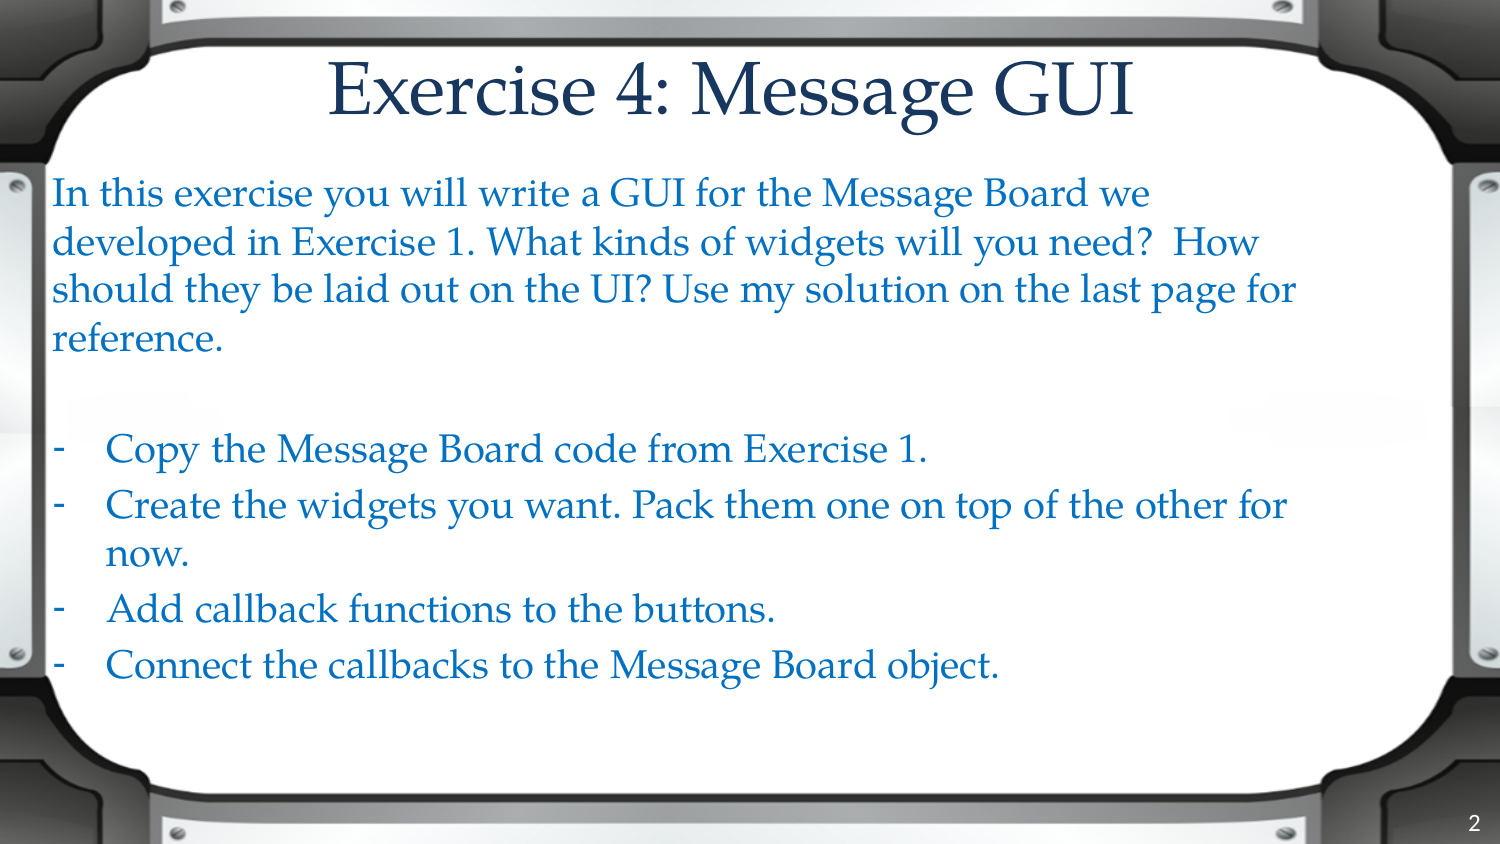

# Exercise 4: Message GUI
In this exercise you will write a GUI for the Message Board we developed in Exercise 1. What kinds of widgets will you need?  How should they be laid out on the UI? Use my solution on the last page for reference.

Copy the Message Board code from Exercise 1.
Create the widgets you want. Pack them one on top of the other for now.
Add callback functions to the buttons.
Connect the callbacks to the Message Board object.
2